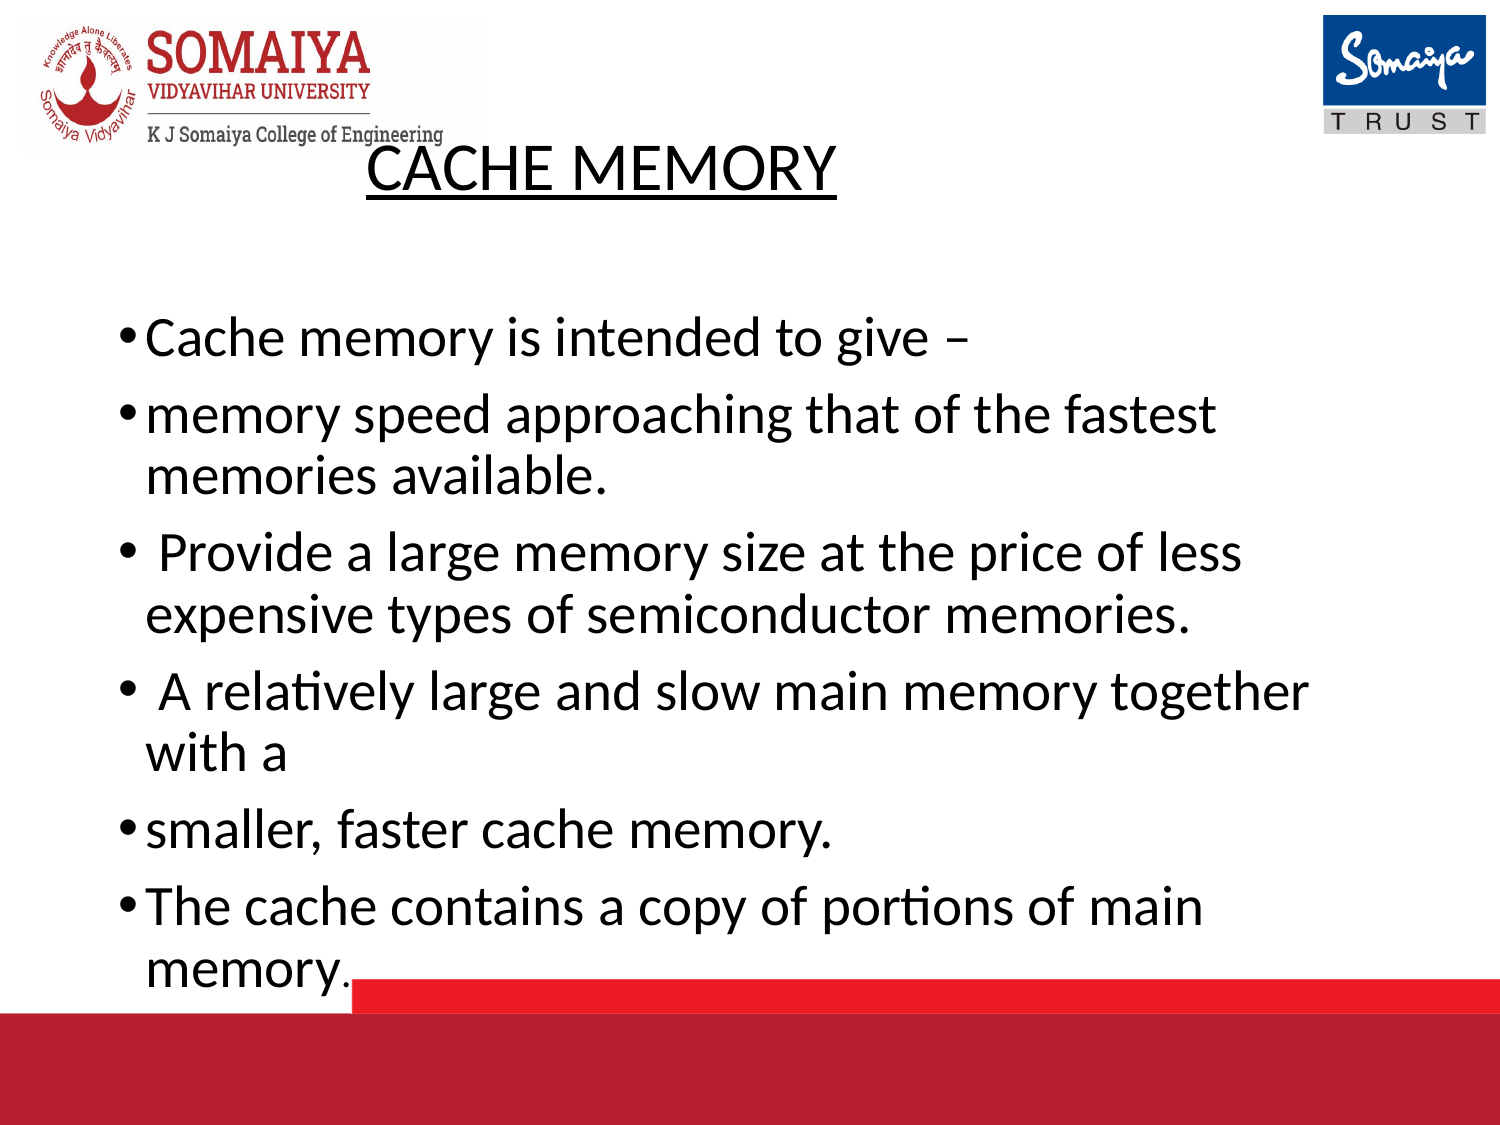

# CACHE MEMORY
Cache memory is intended to give –
memory speed approaching that of the fastest memories available.
 Provide a large memory size at the price of less expensive types of semiconductor memories.
 A relatively large and slow main memory together with a
smaller, faster cache memory.
The cache contains a copy of portions of main memory.